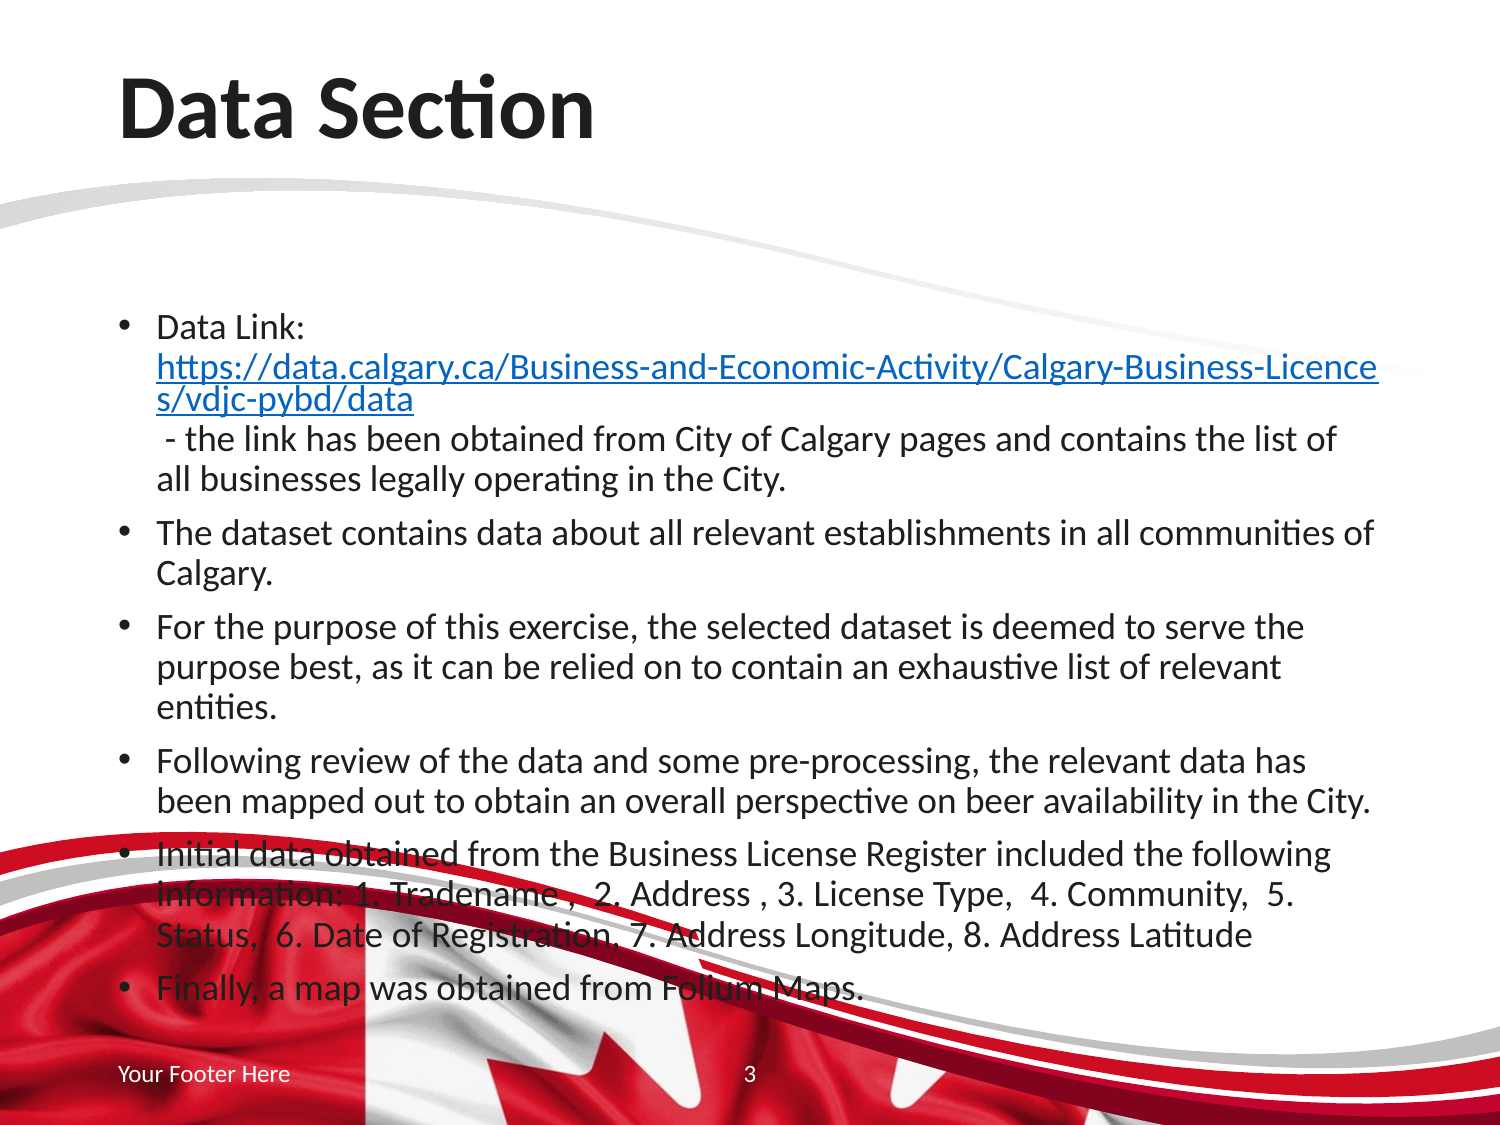

# Data Section
Data Link: https://data.calgary.ca/Business-and-Economic-Activity/Calgary-Business-Licences/vdjc-pybd/data - the link has been obtained from City of Calgary pages and contains the list of all businesses legally operating in the City.
The dataset contains data about all relevant establishments in all communities of Calgary.
For the purpose of this exercise, the selected dataset is deemed to serve the purpose best, as it can be relied on to contain an exhaustive list of relevant entities.
Following review of the data and some pre-processing, the relevant data has been mapped out to obtain an overall perspective on beer availability in the City.
Initial data obtained from the Business License Register included the following information: 1. Tradename ,  2. Address , 3. License Type,  4. Community,  5. Status,  6. Date of Registration, 7. Address Longitude, 8. Address Latitude
Finally, a map was obtained from Folium Maps.
Your Footer Here
3